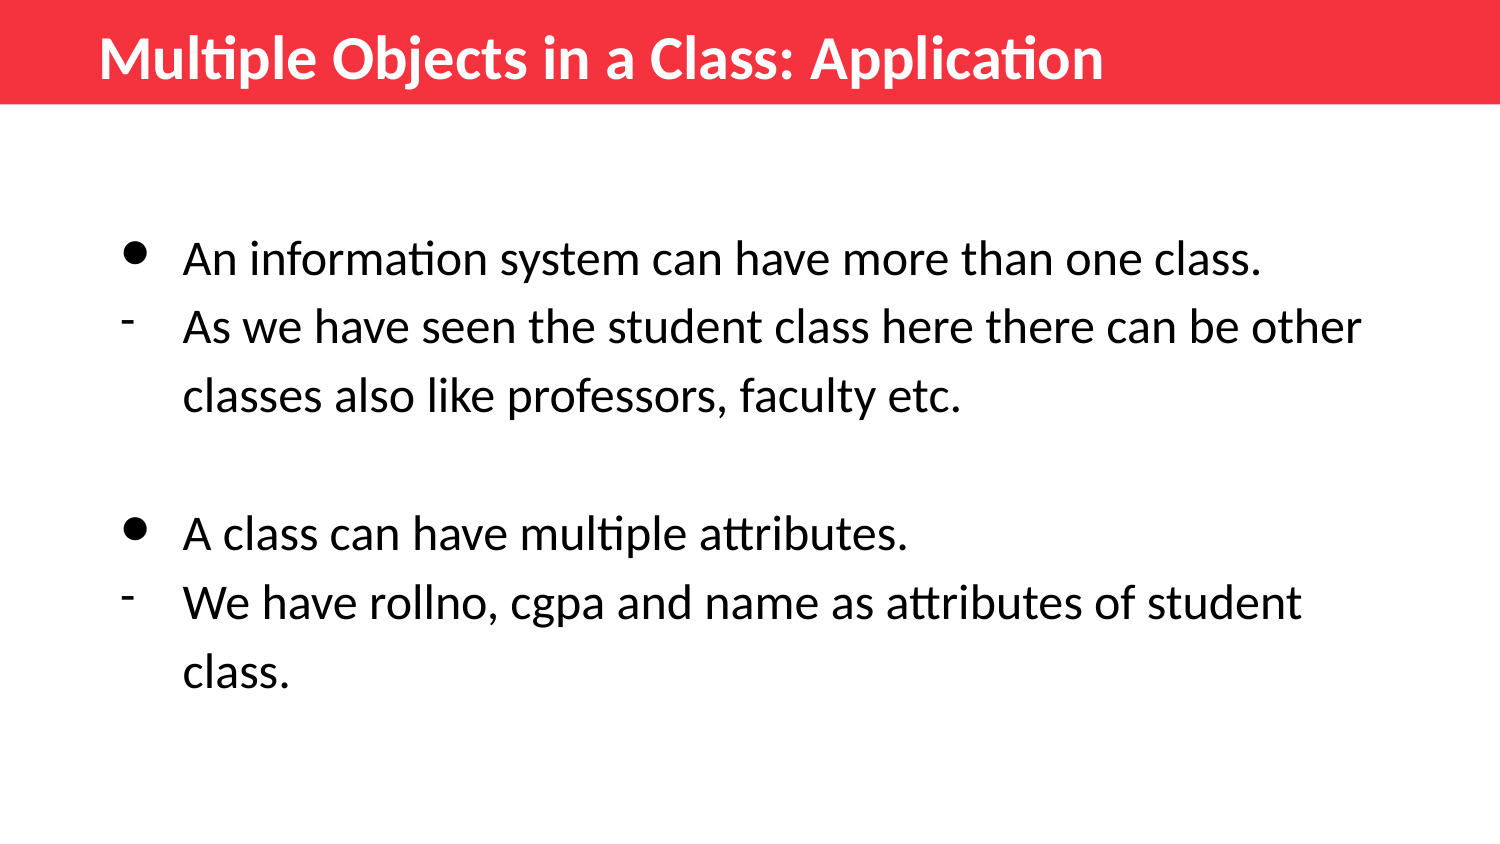

Multiple Objects in a Class: Application

An information system can have more than one class.
As we have seen the student class here there can be other classes also like professors, faculty etc.

A class can have multiple attributes.
We have rollno, cgpa and name as attributes of student class.